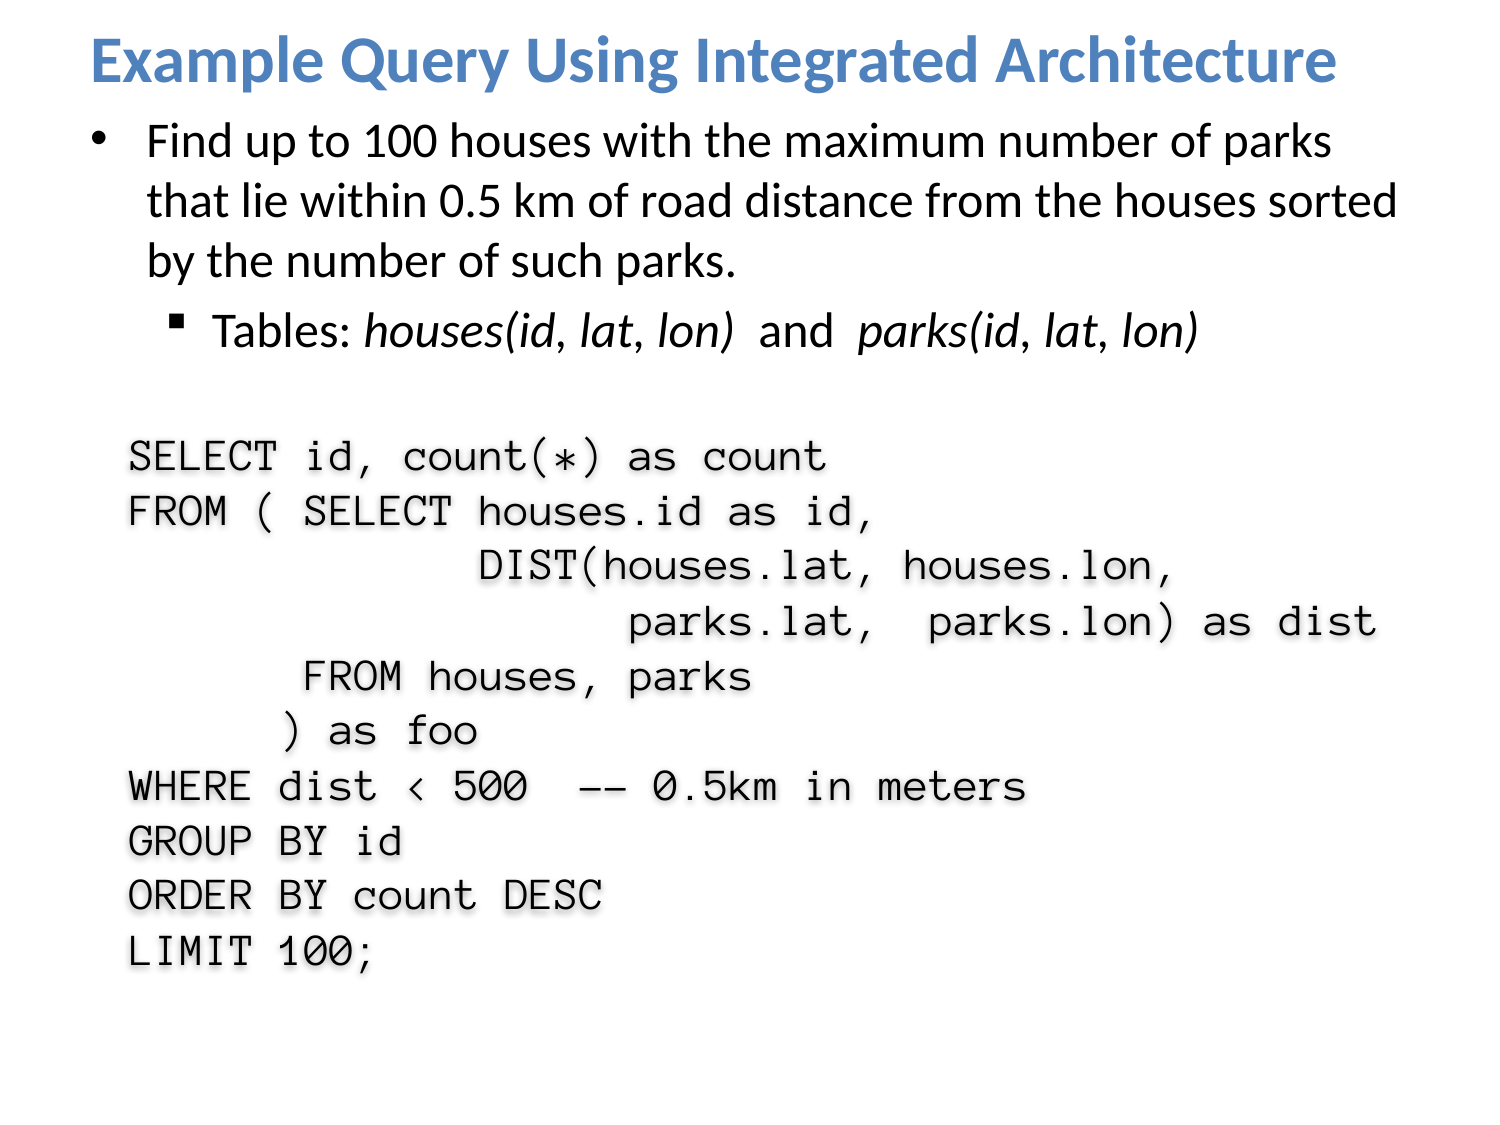

# Example Query Using Integrated Architecture
Find up to 100 houses with the maximum number of parks that lie within 0.5 km of road distance from the houses sorted by the number of such parks.
Tables: houses(id, lat, lon)  and  parks(id, lat, lon)

SELECT id, count(*) as count
FROM ( SELECT houses.id as id,
              DIST(houses.lat, houses.lon,
                    parks.lat,  parks.lon) as dist
       FROM houses, parks
      ) as foo
WHERE dist < 500  -- 0.5km in meters
GROUP BY id
ORDER BY count DESC
LIMIT 100;